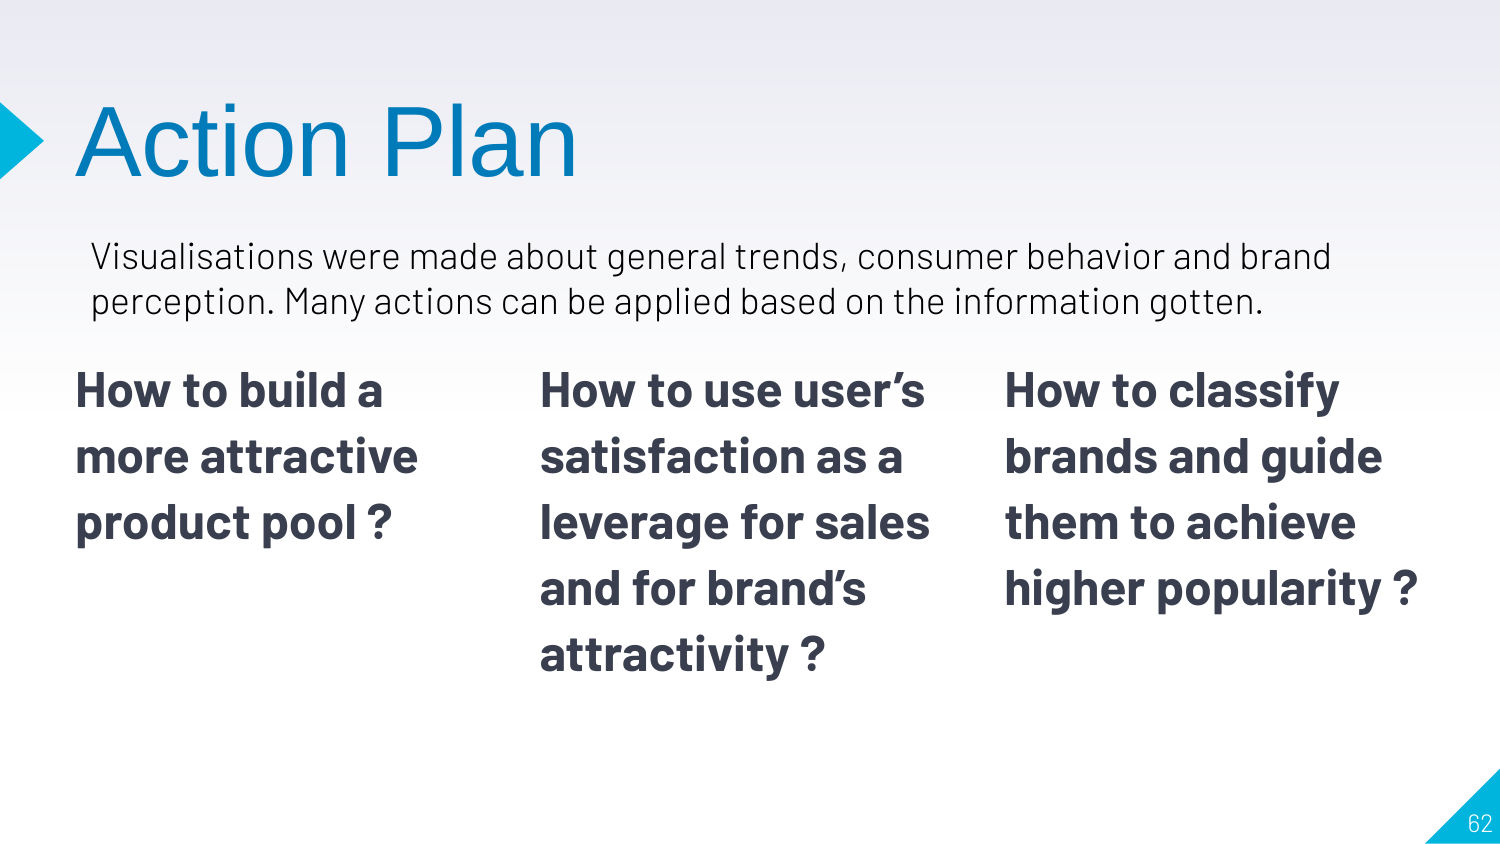

# Action Plan
Visualisations were made about general trends, consumer behavior and brand perception. Many actions can be applied based on the information gotten.
How to build a more attractive product pool ?
How to use user’s satisfaction as a leverage for sales and for brand’s attractivity ?
How to classify brands and guide them to achieve higher popularity ?

62